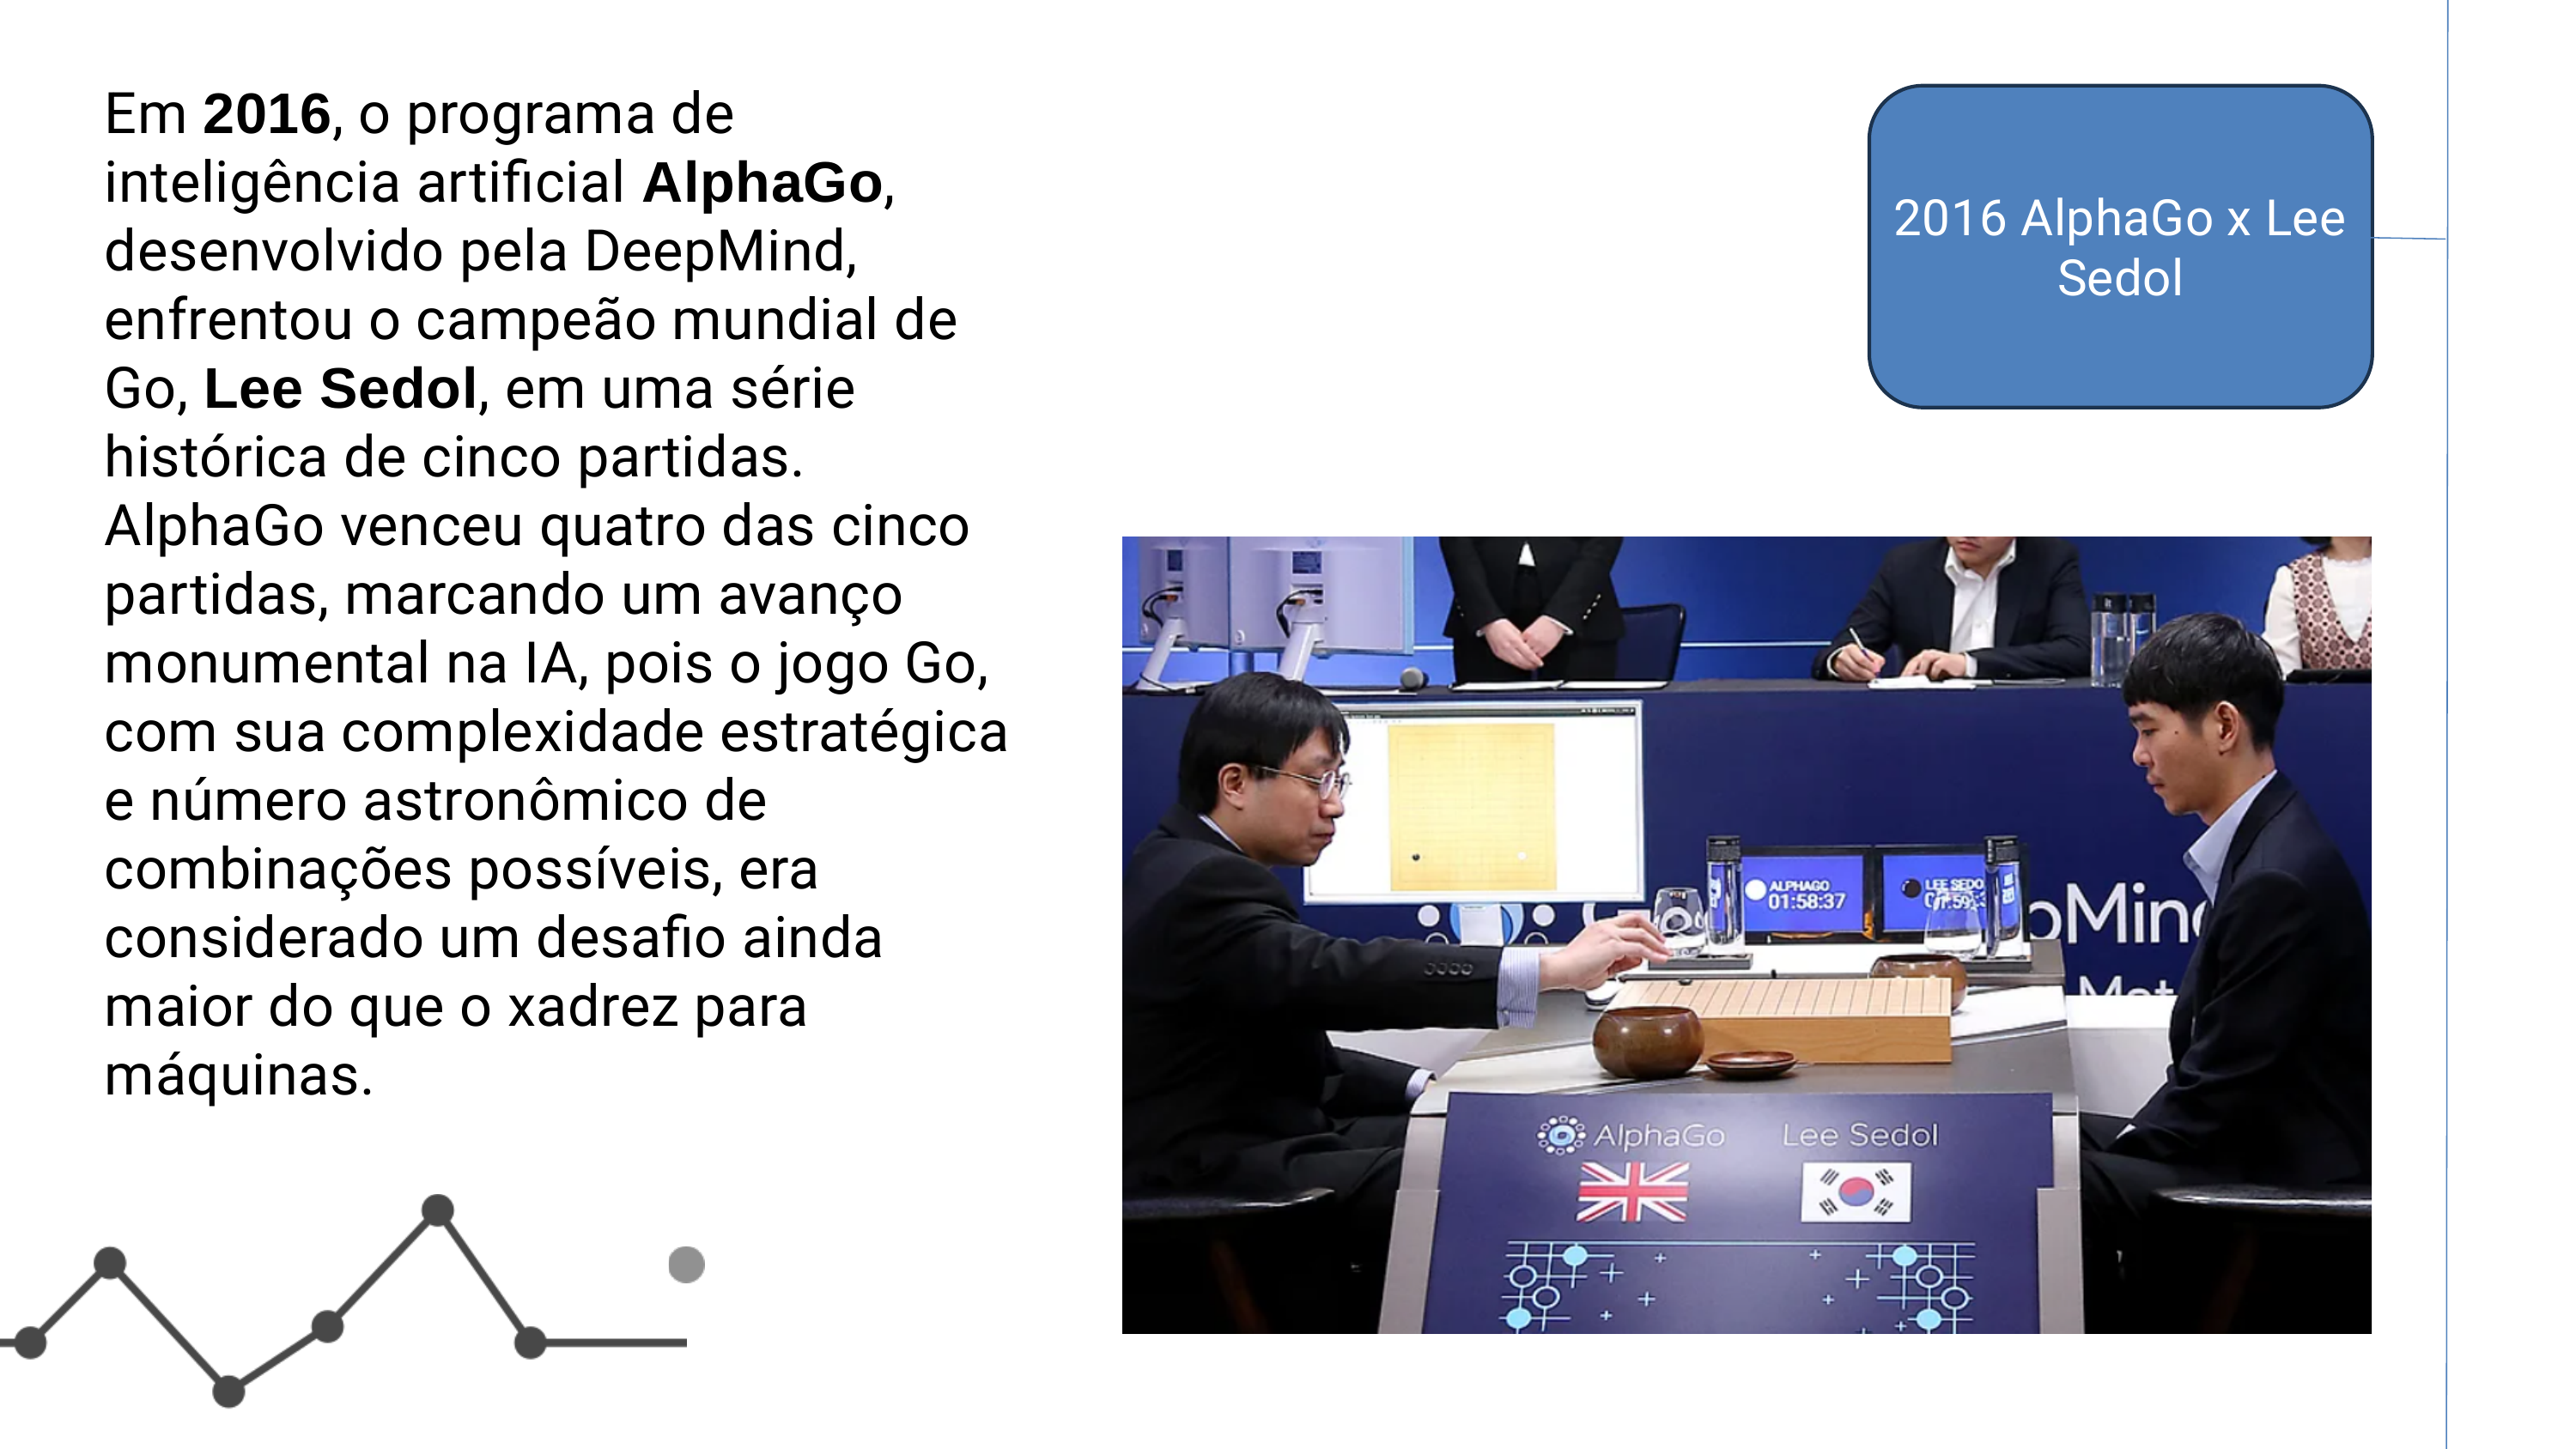

Em 2016, o programa de inteligência artificial AlphaGo, desenvolvido pela DeepMind, enfrentou o campeão mundial de Go, Lee Sedol, em uma série histórica de cinco partidas. AlphaGo venceu quatro das cinco partidas, marcando um avanço monumental na IA, pois o jogo Go, com sua complexidade estratégica e número astronômico de combinações possíveis, era considerado um desafio ainda maior do que o xadrez para máquinas.

2016 AlphaGo x Lee Sedol